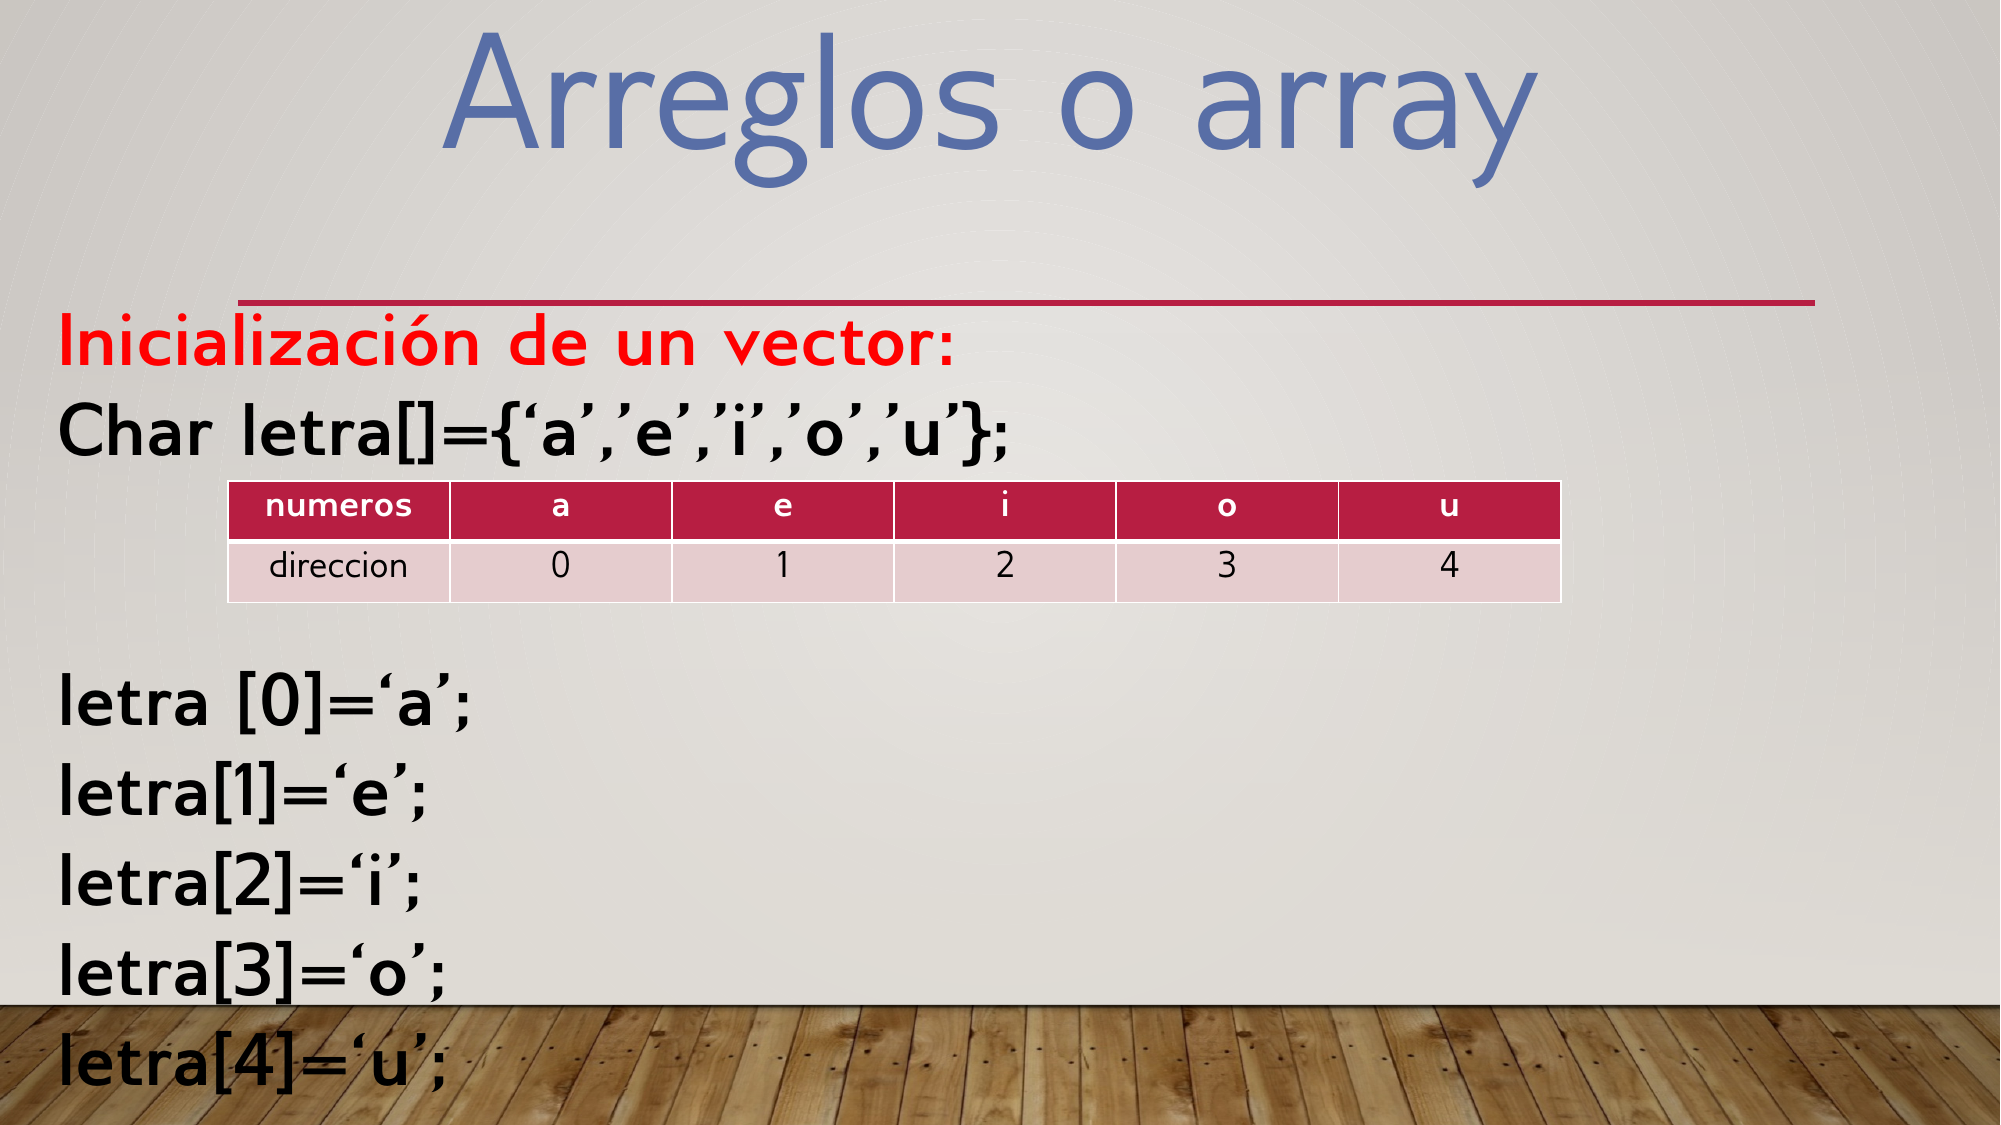

Arreglos o array
Inicialización de un vector:
Char letra[]={‘a’,’e’,’i’,’o’,’u’};

letra [0]=‘a’;
letra[1]=‘e’;
letra[2]=‘i’;
letra[3]=‘o’;
letra[4]=‘u’;

| numeros | a | e | i | o | u |
| --- | --- | --- | --- | --- | --- |
| direccion | 0 | 1 | 2 | 3 | 4 |